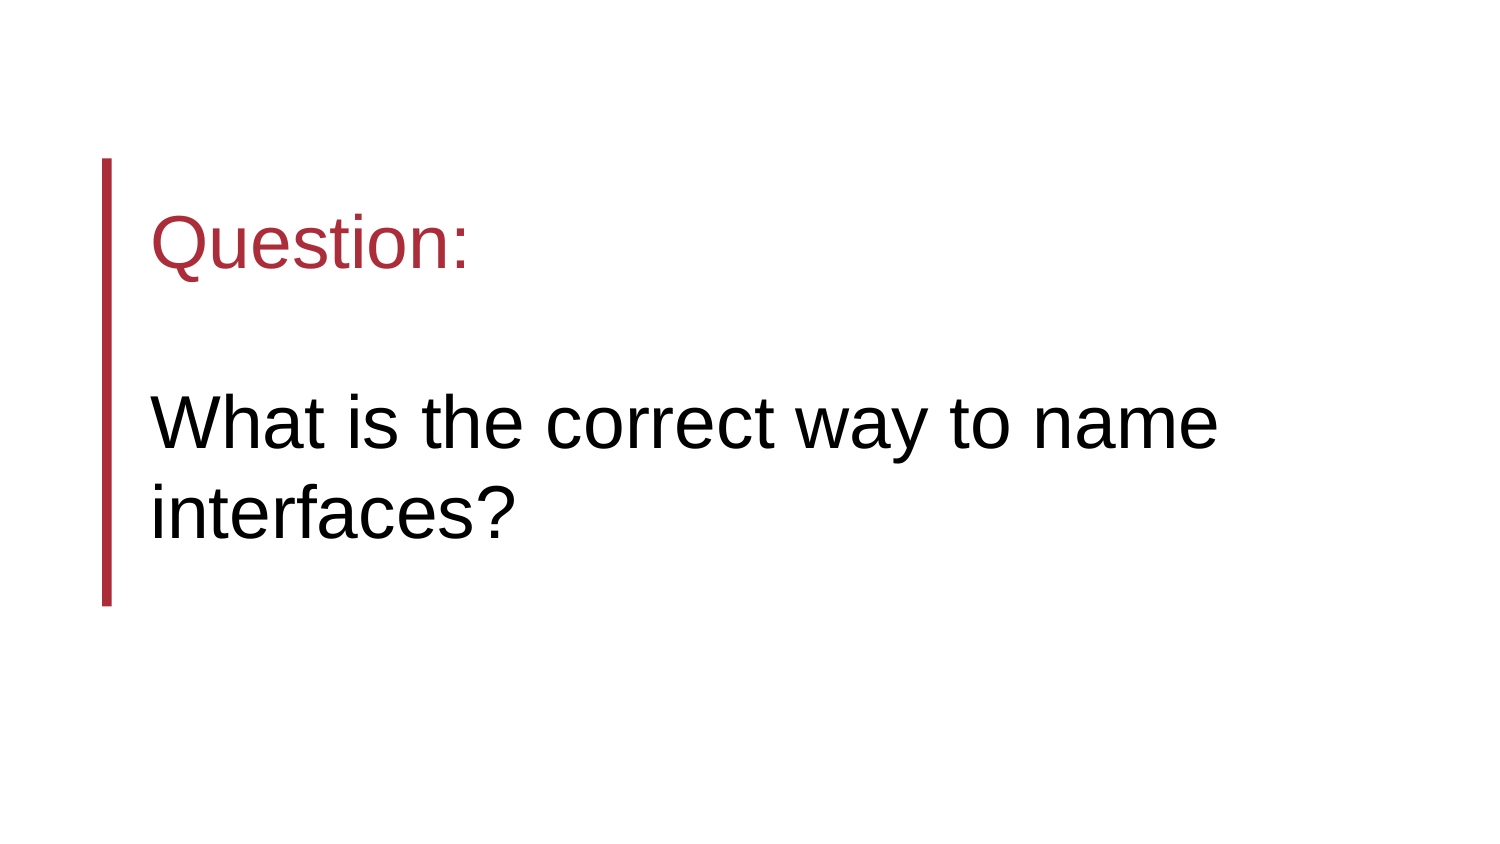

Question:

What is the correct way to name interfaces?